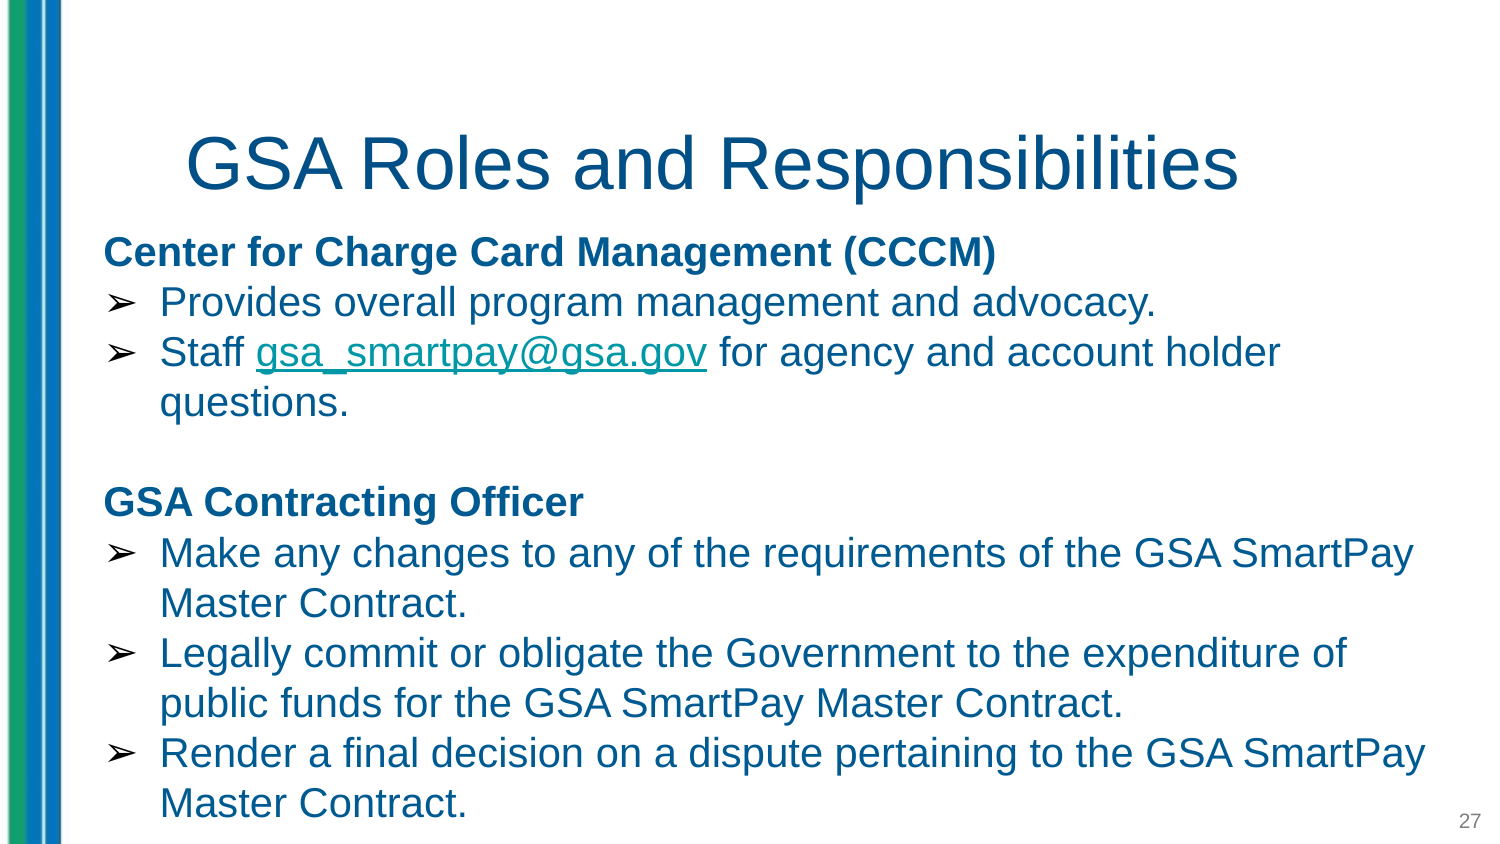

# GSA Roles and Responsibilities
Center for Charge Card Management (CCCM)
Provides overall program management and advocacy.
Staff gsa_smartpay@gsa.gov for agency and account holder questions.

GSA Contracting Officer
Make any changes to any of the requirements of the GSA SmartPay Master Contract.
Legally commit or obligate the Government to the expenditure of public funds for the GSA SmartPay Master Contract.
Render a final decision on a dispute pertaining to the GSA SmartPay Master Contract.